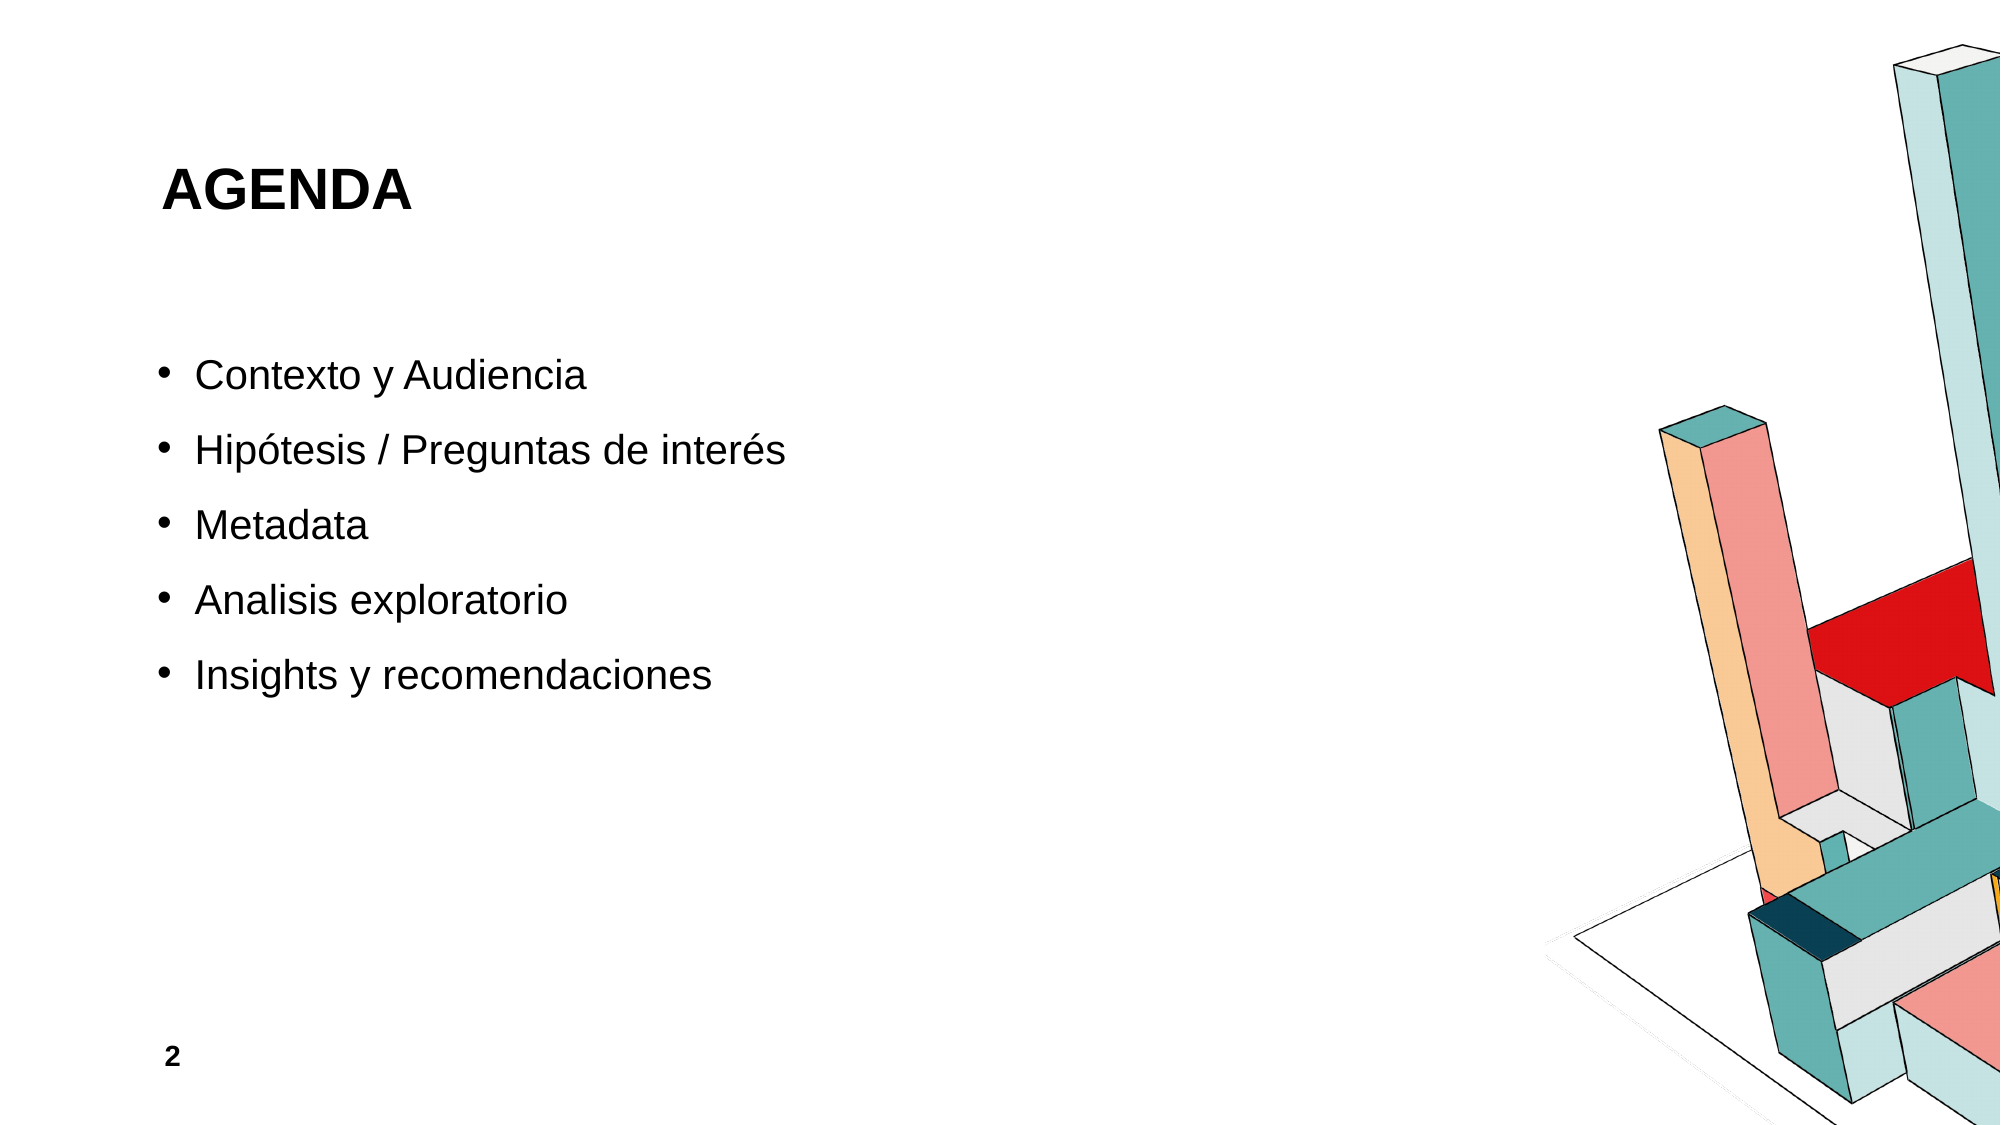

# Agenda
Contexto y Audiencia
Hipótesis / Preguntas de interés
Metadata
Analisis exploratorio
Insights y recomendaciones
2